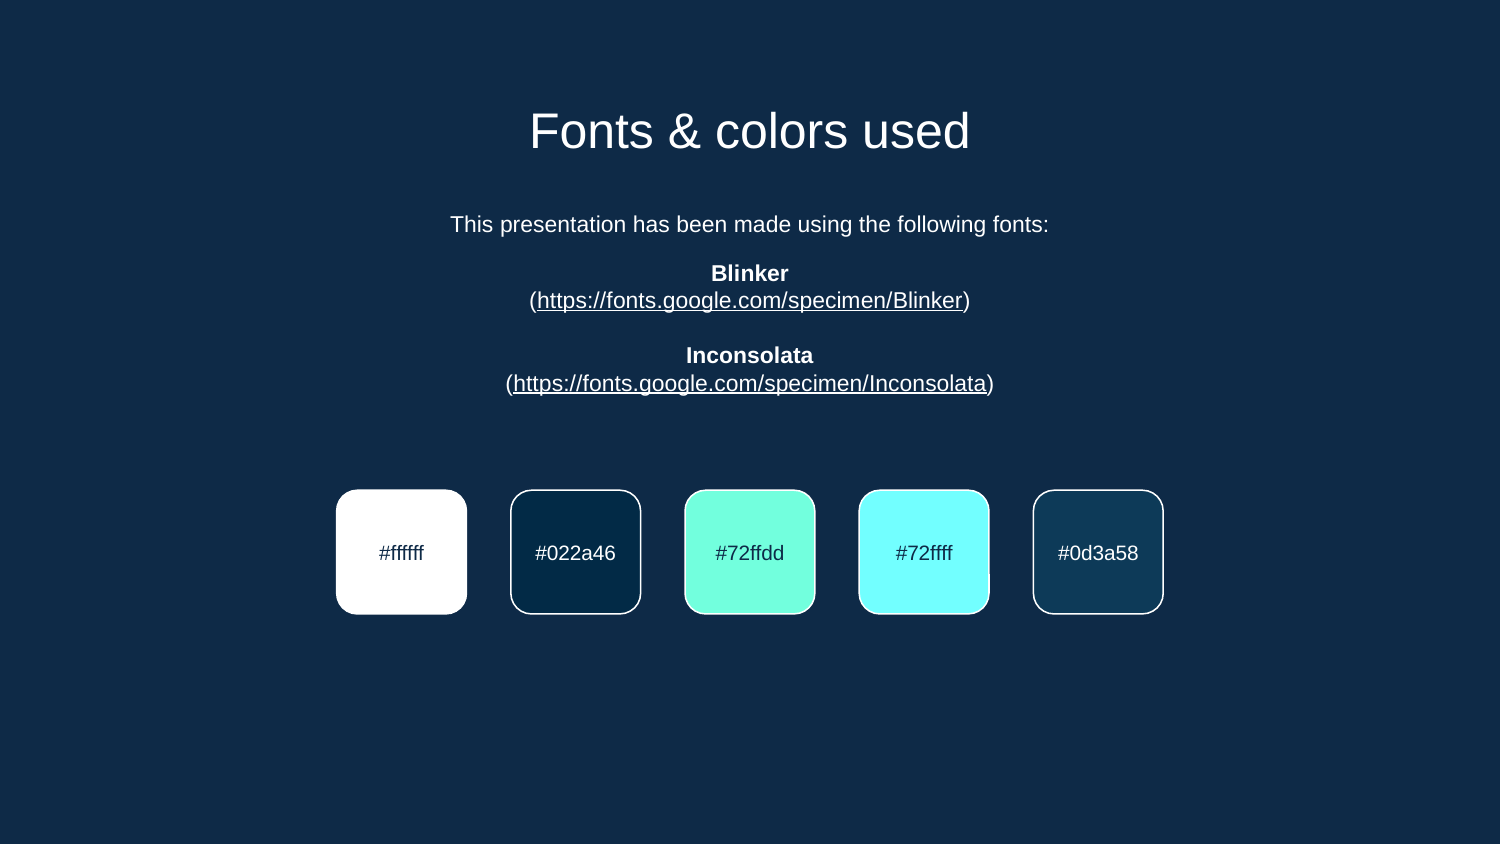

# Fonts & colors used
This presentation has been made using the following fonts:
Blinker
(https://fonts.google.com/specimen/Blinker)

Inconsolata
(https://fonts.google.com/specimen/Inconsolata)

#ffffff
#022a46
#72ffdd
#72ffff
#0d3a58